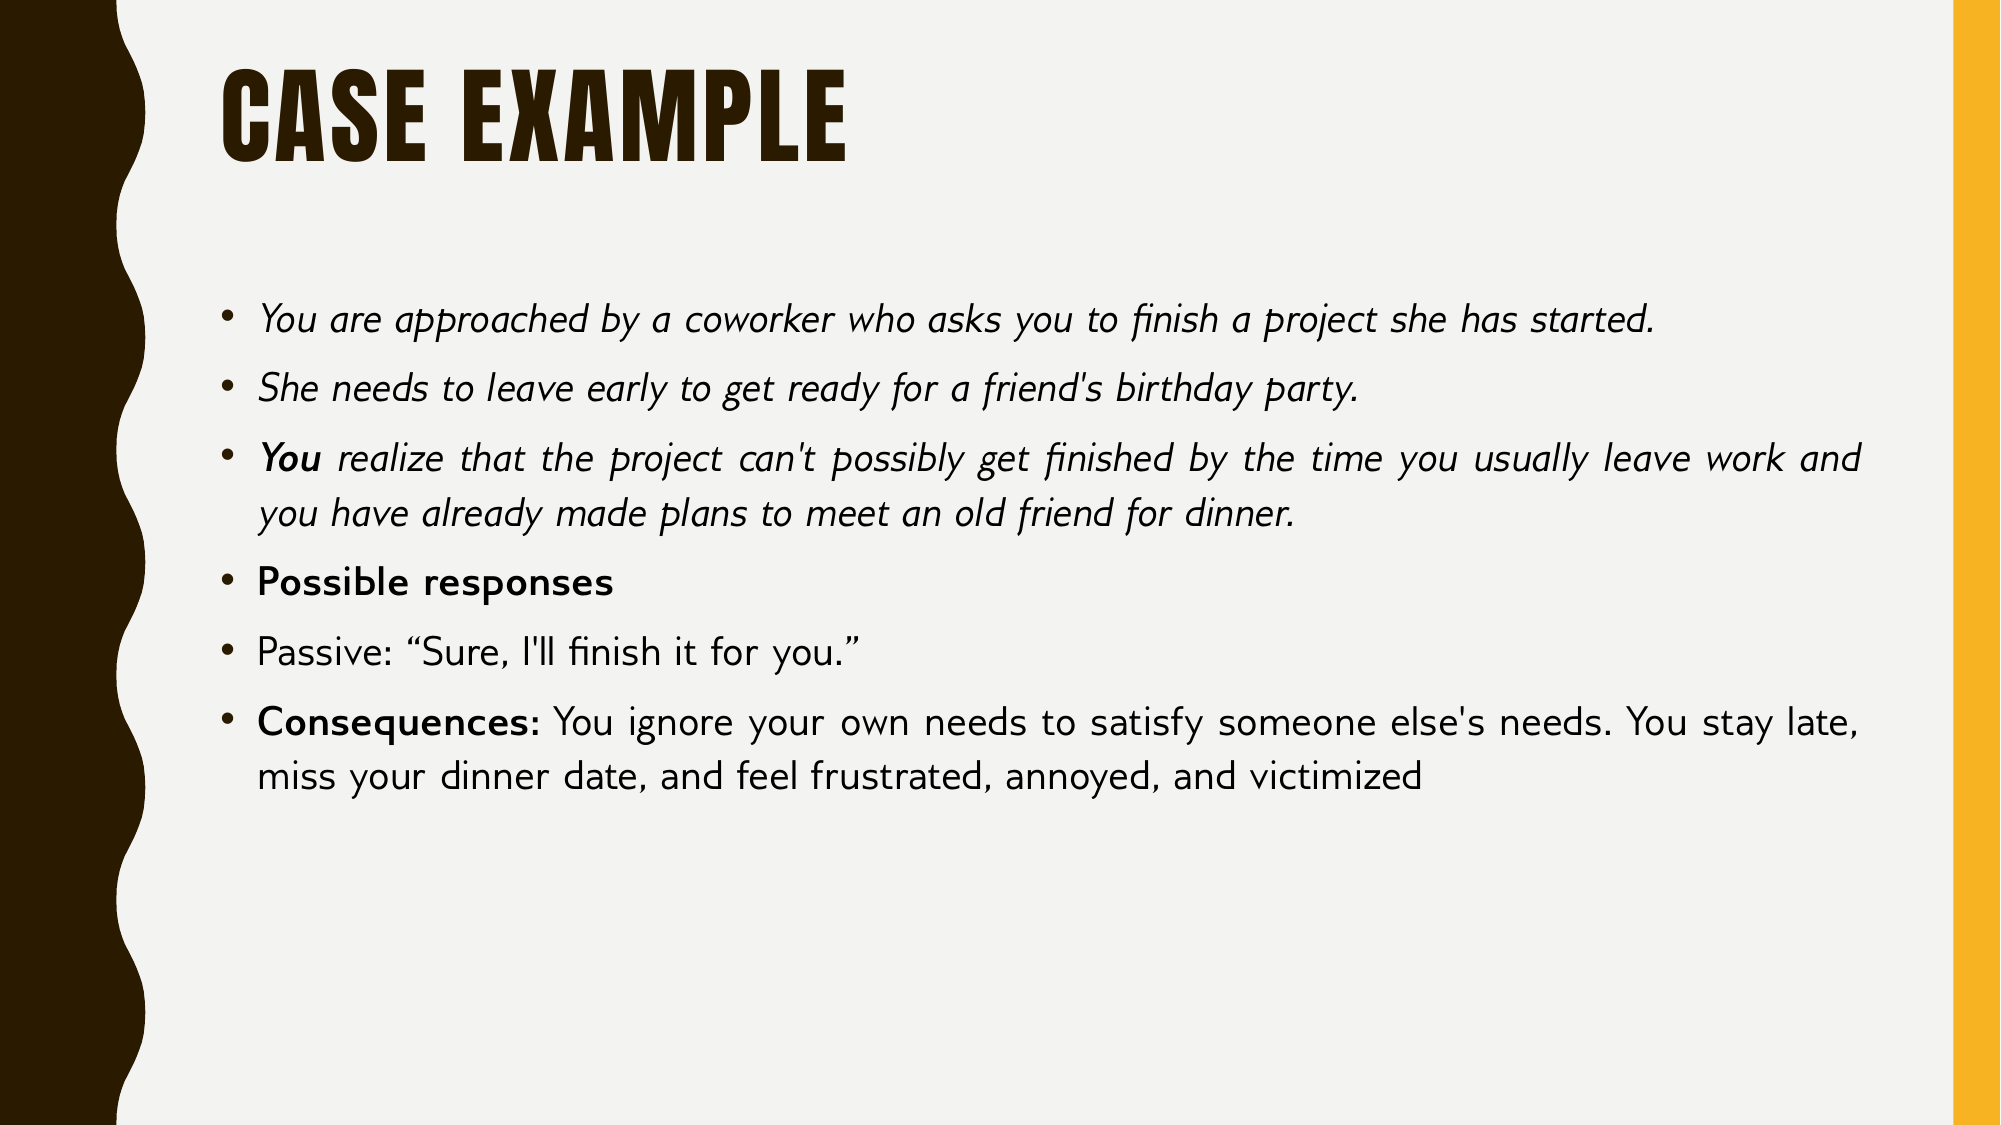

# Case example
You are approached by a coworker who asks you to finish a project she has started.
She needs to leave early to get ready for a friend's birthday party.
You realize that the project can't possibly get finished by the time you usually leave work and you have already made plans to meet an old friend for dinner.
Possible responses
Passive: “Sure, I'll finish it for you.”
Consequences: You ignore your own needs to satisfy someone else's needs. You stay late, miss your dinner date, and feel frustrated, annoyed, and victimized